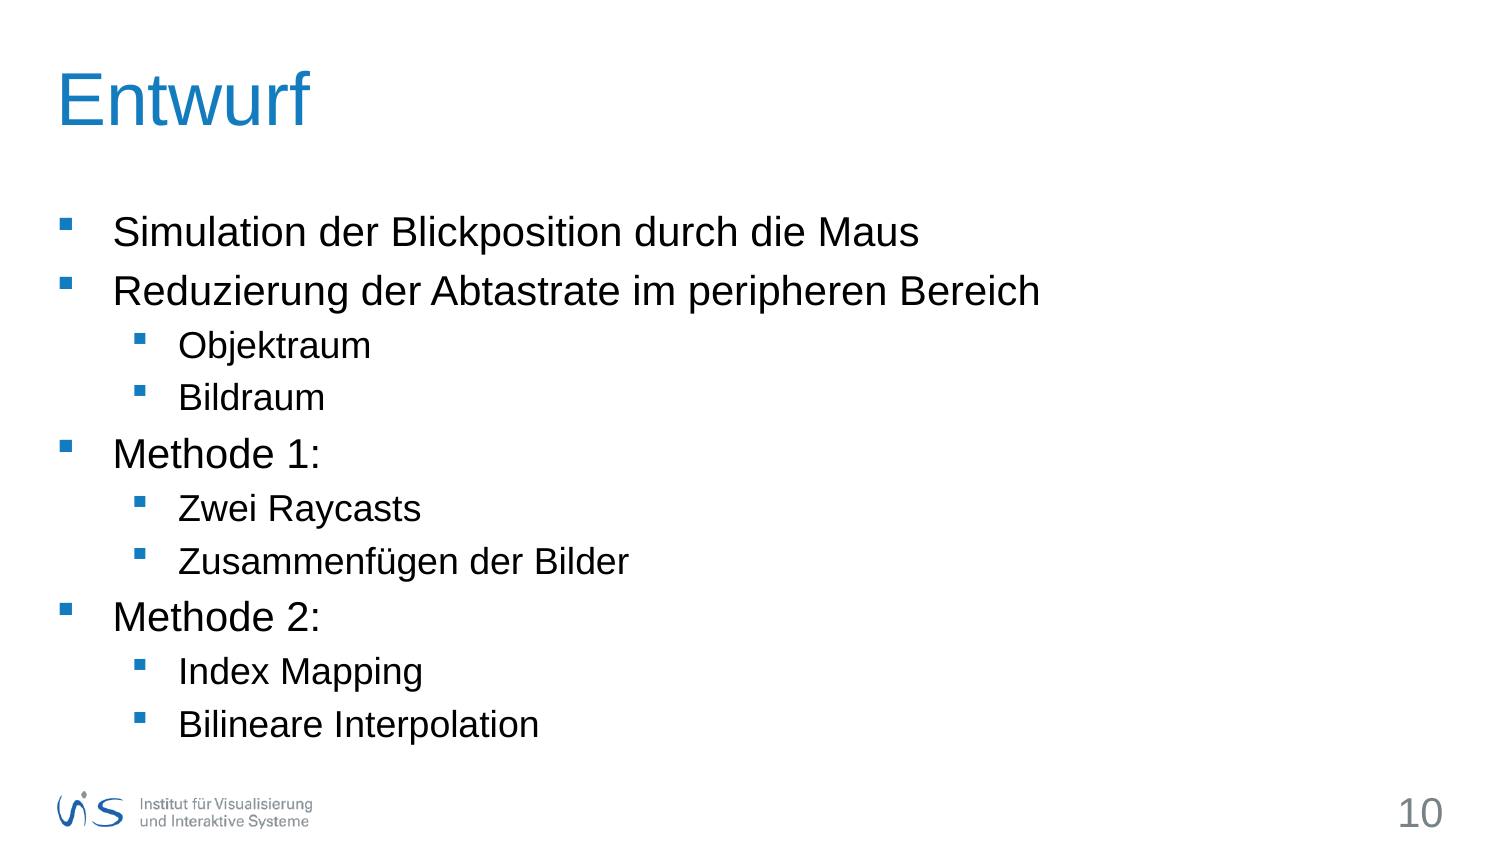

# Entwurf
Simulation der Blickposition durch die Maus
Reduzierung der Abtastrate im peripheren Bereich
Objektraum
Bildraum
Methode 1:
Zwei Raycasts
Zusammenfügen der Bilder
Methode 2:
Index Mapping
Bilineare Interpolation

10